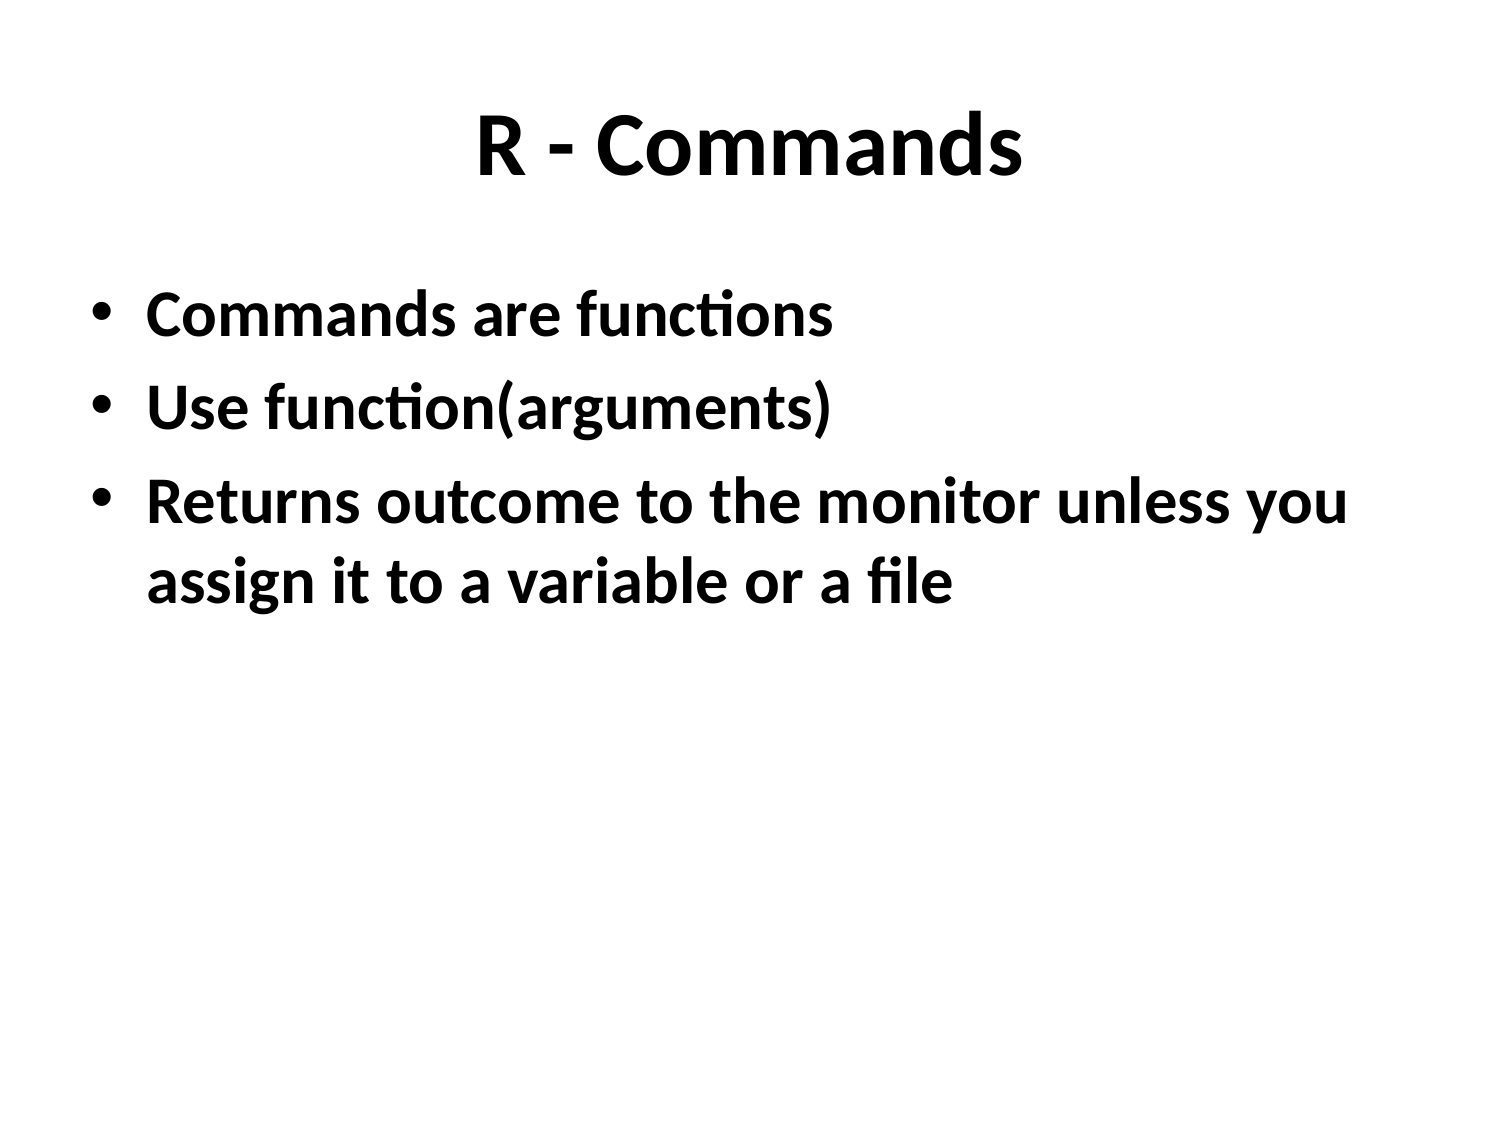

# R - Commands
Commands are functions
Use function(arguments)
Returns outcome to the monitor unless you assign it to a variable or a file